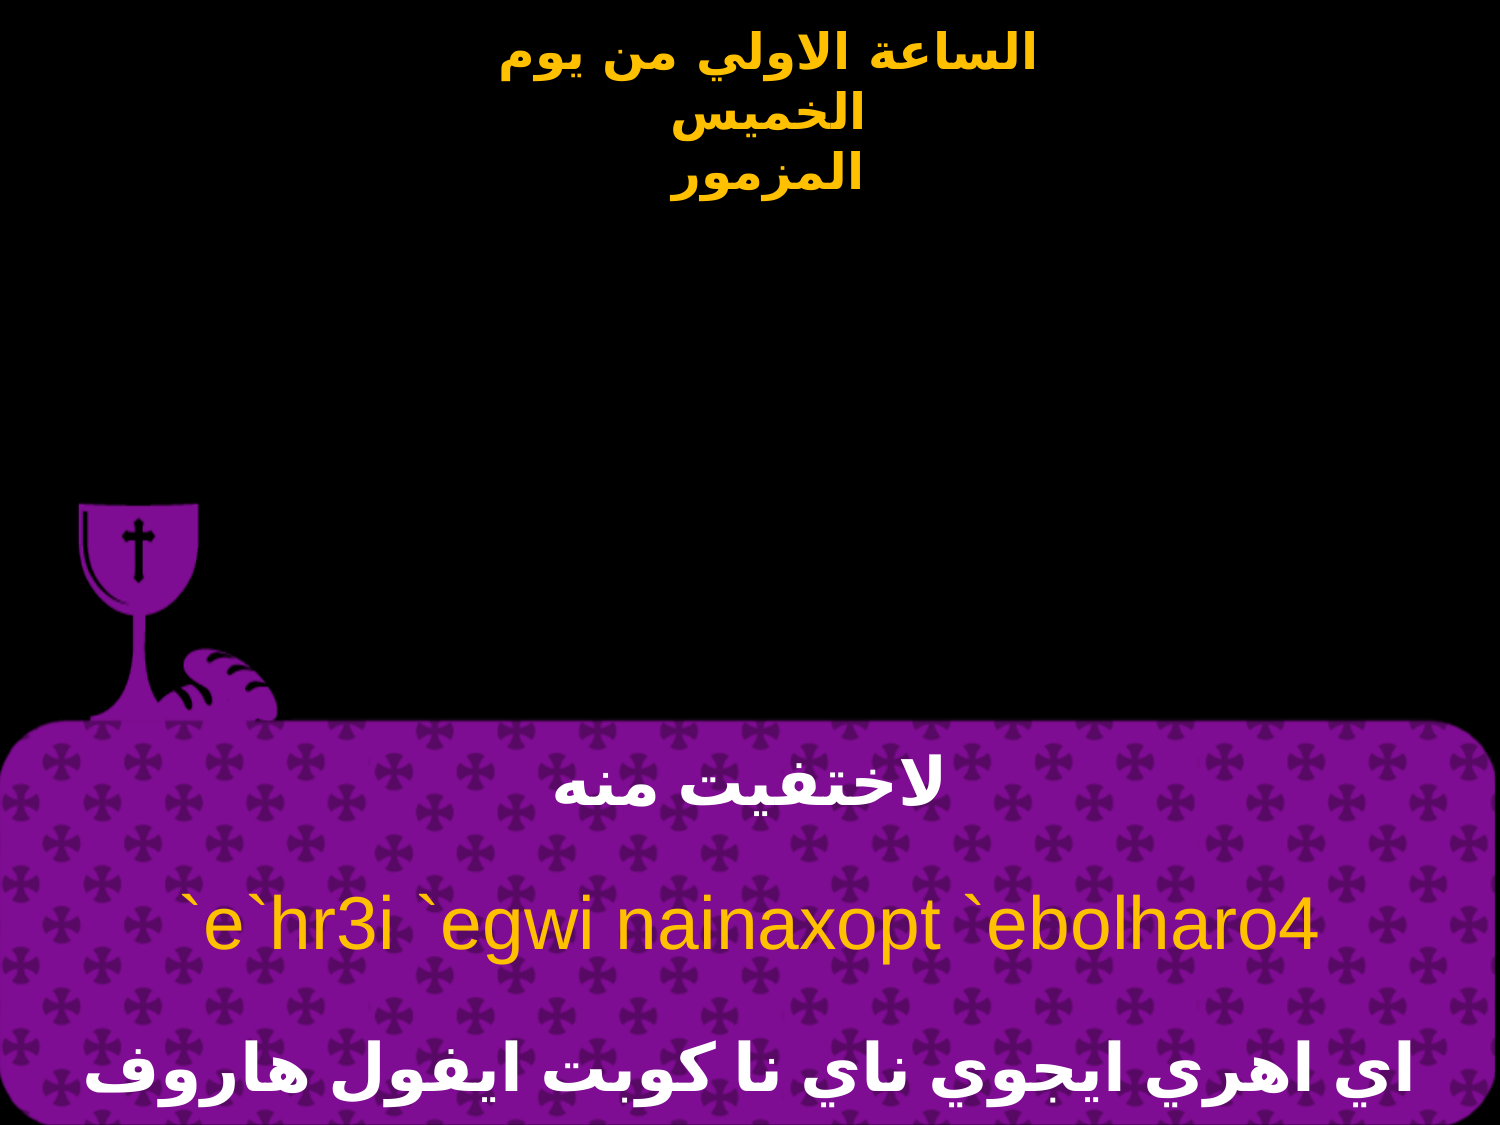

# لاختفيت منه
`e`hr3i `egwi nainaxopt `ebolharo4
اي اهري ايجوي ناي نا كوبت ايفول هاروف